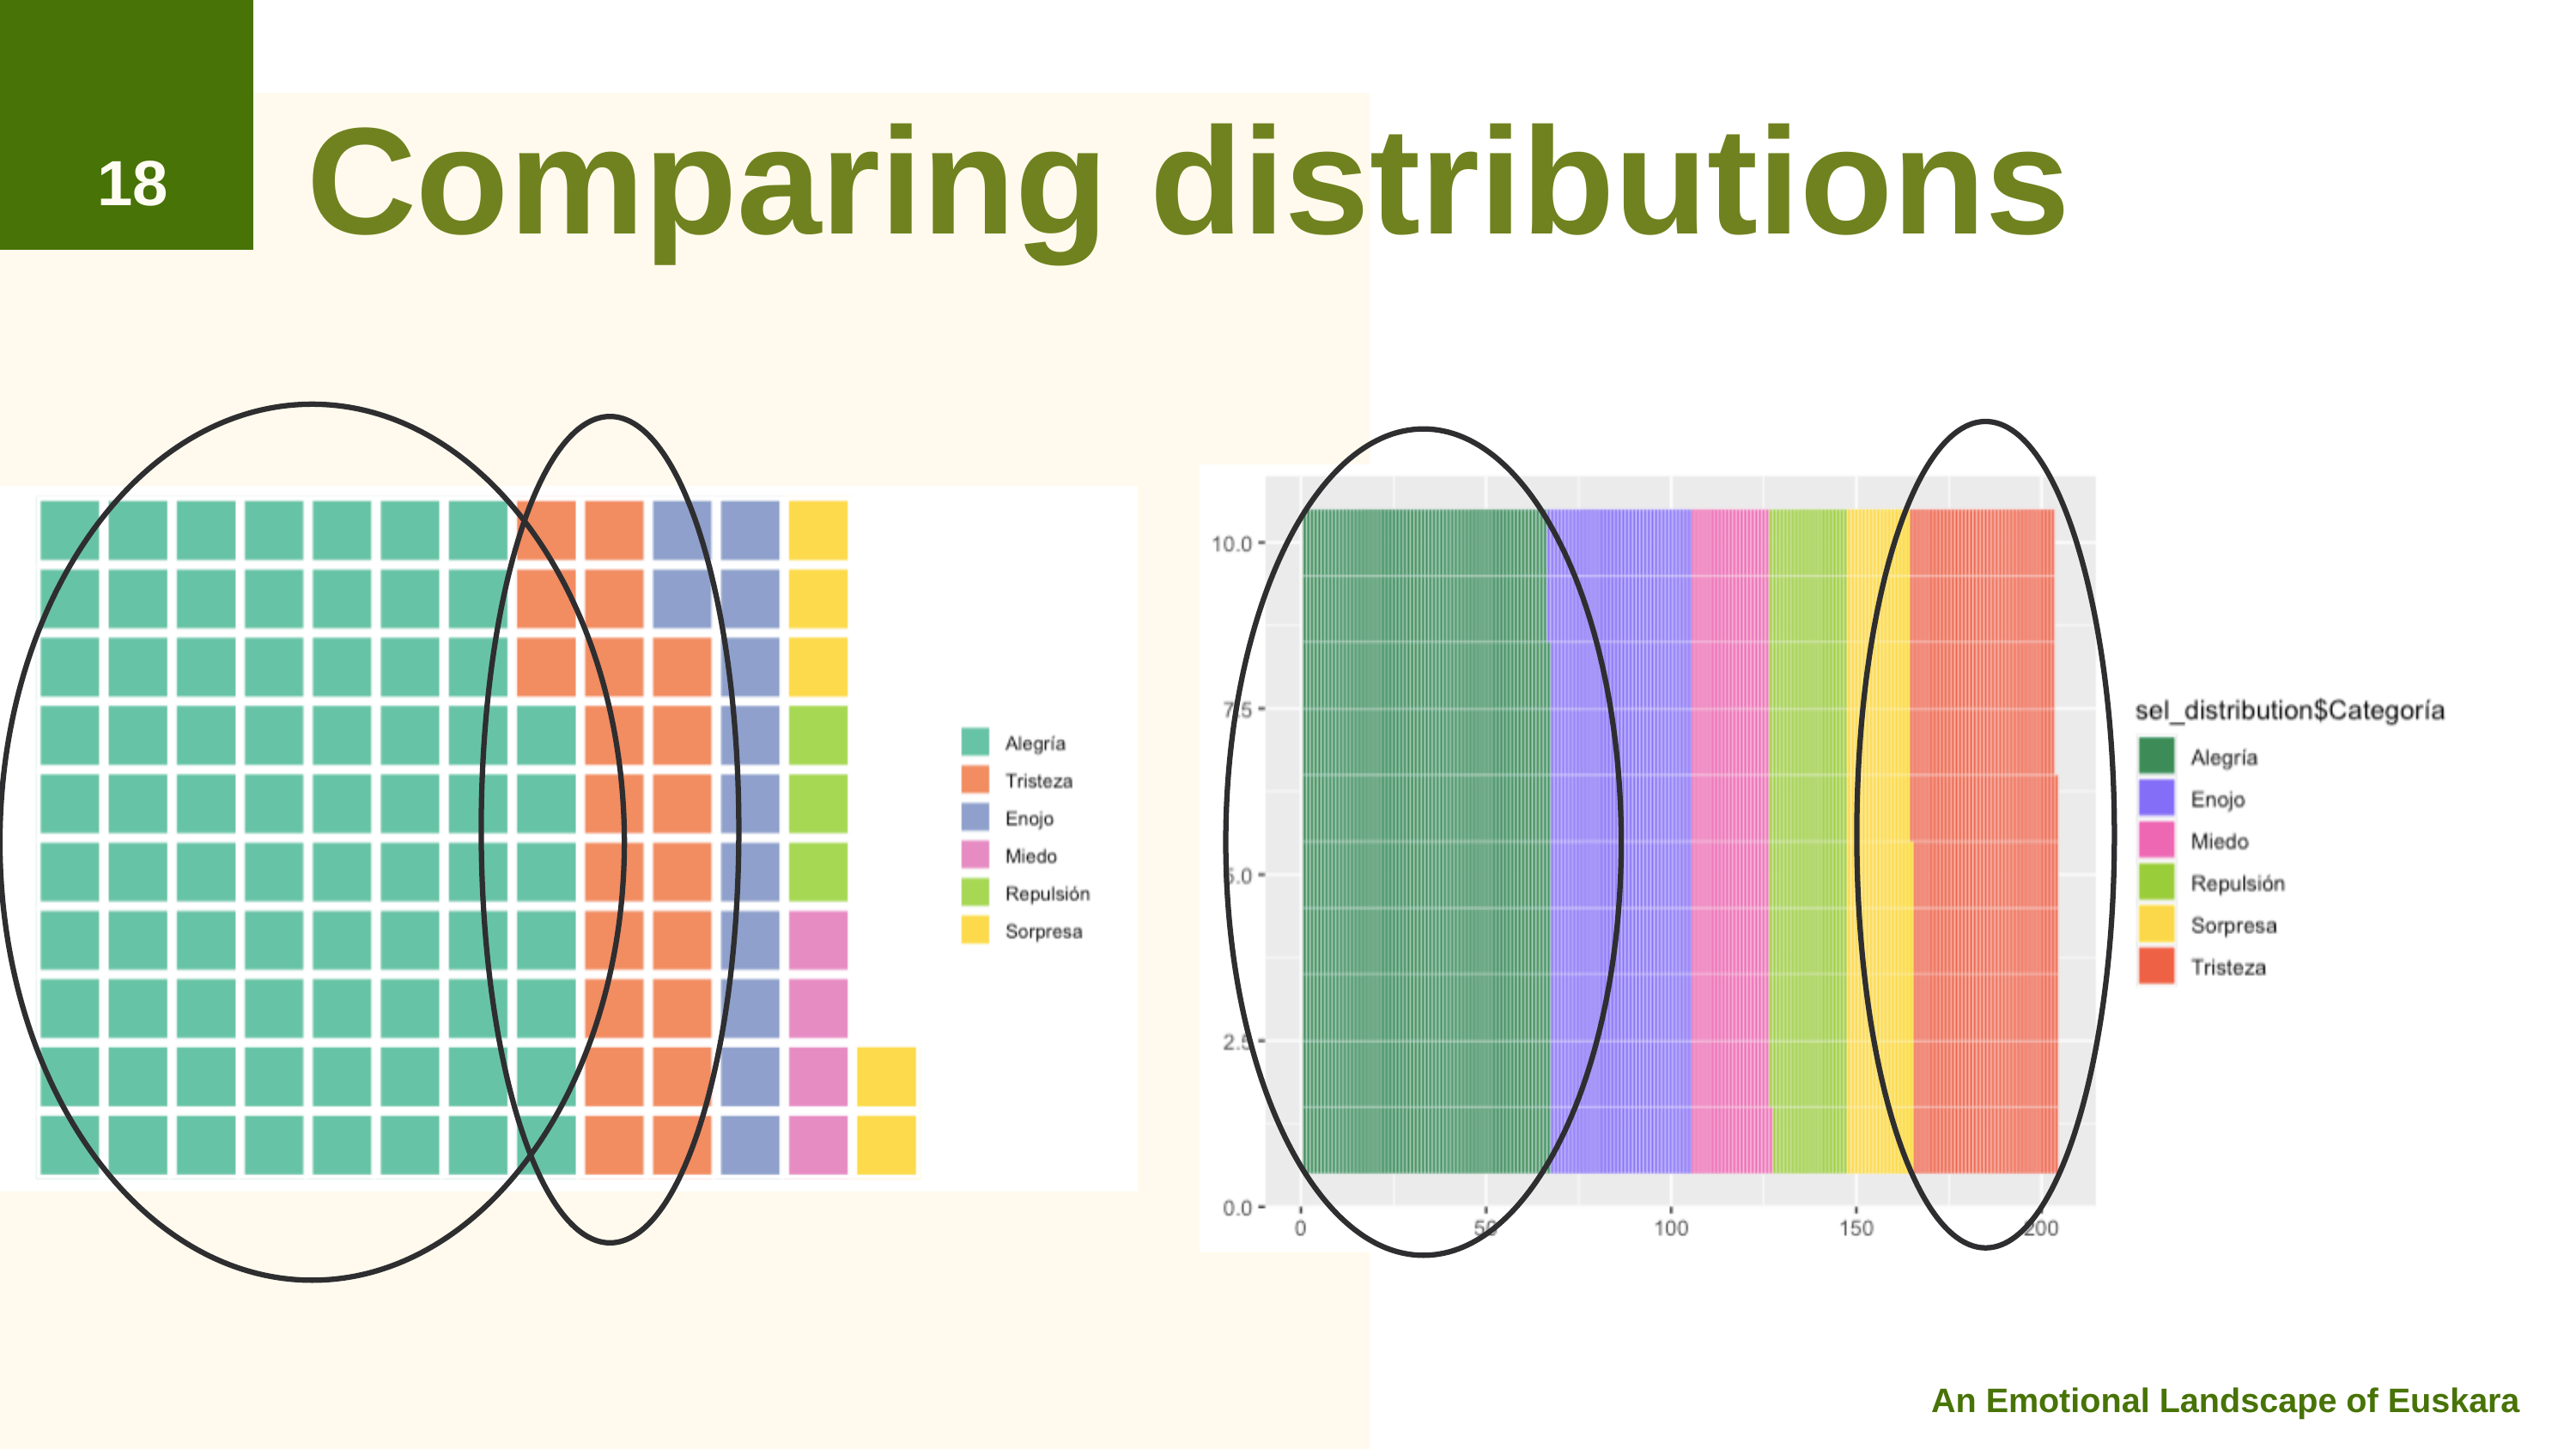

Comparing distributions
18

An Emotional Landscape of Euskara